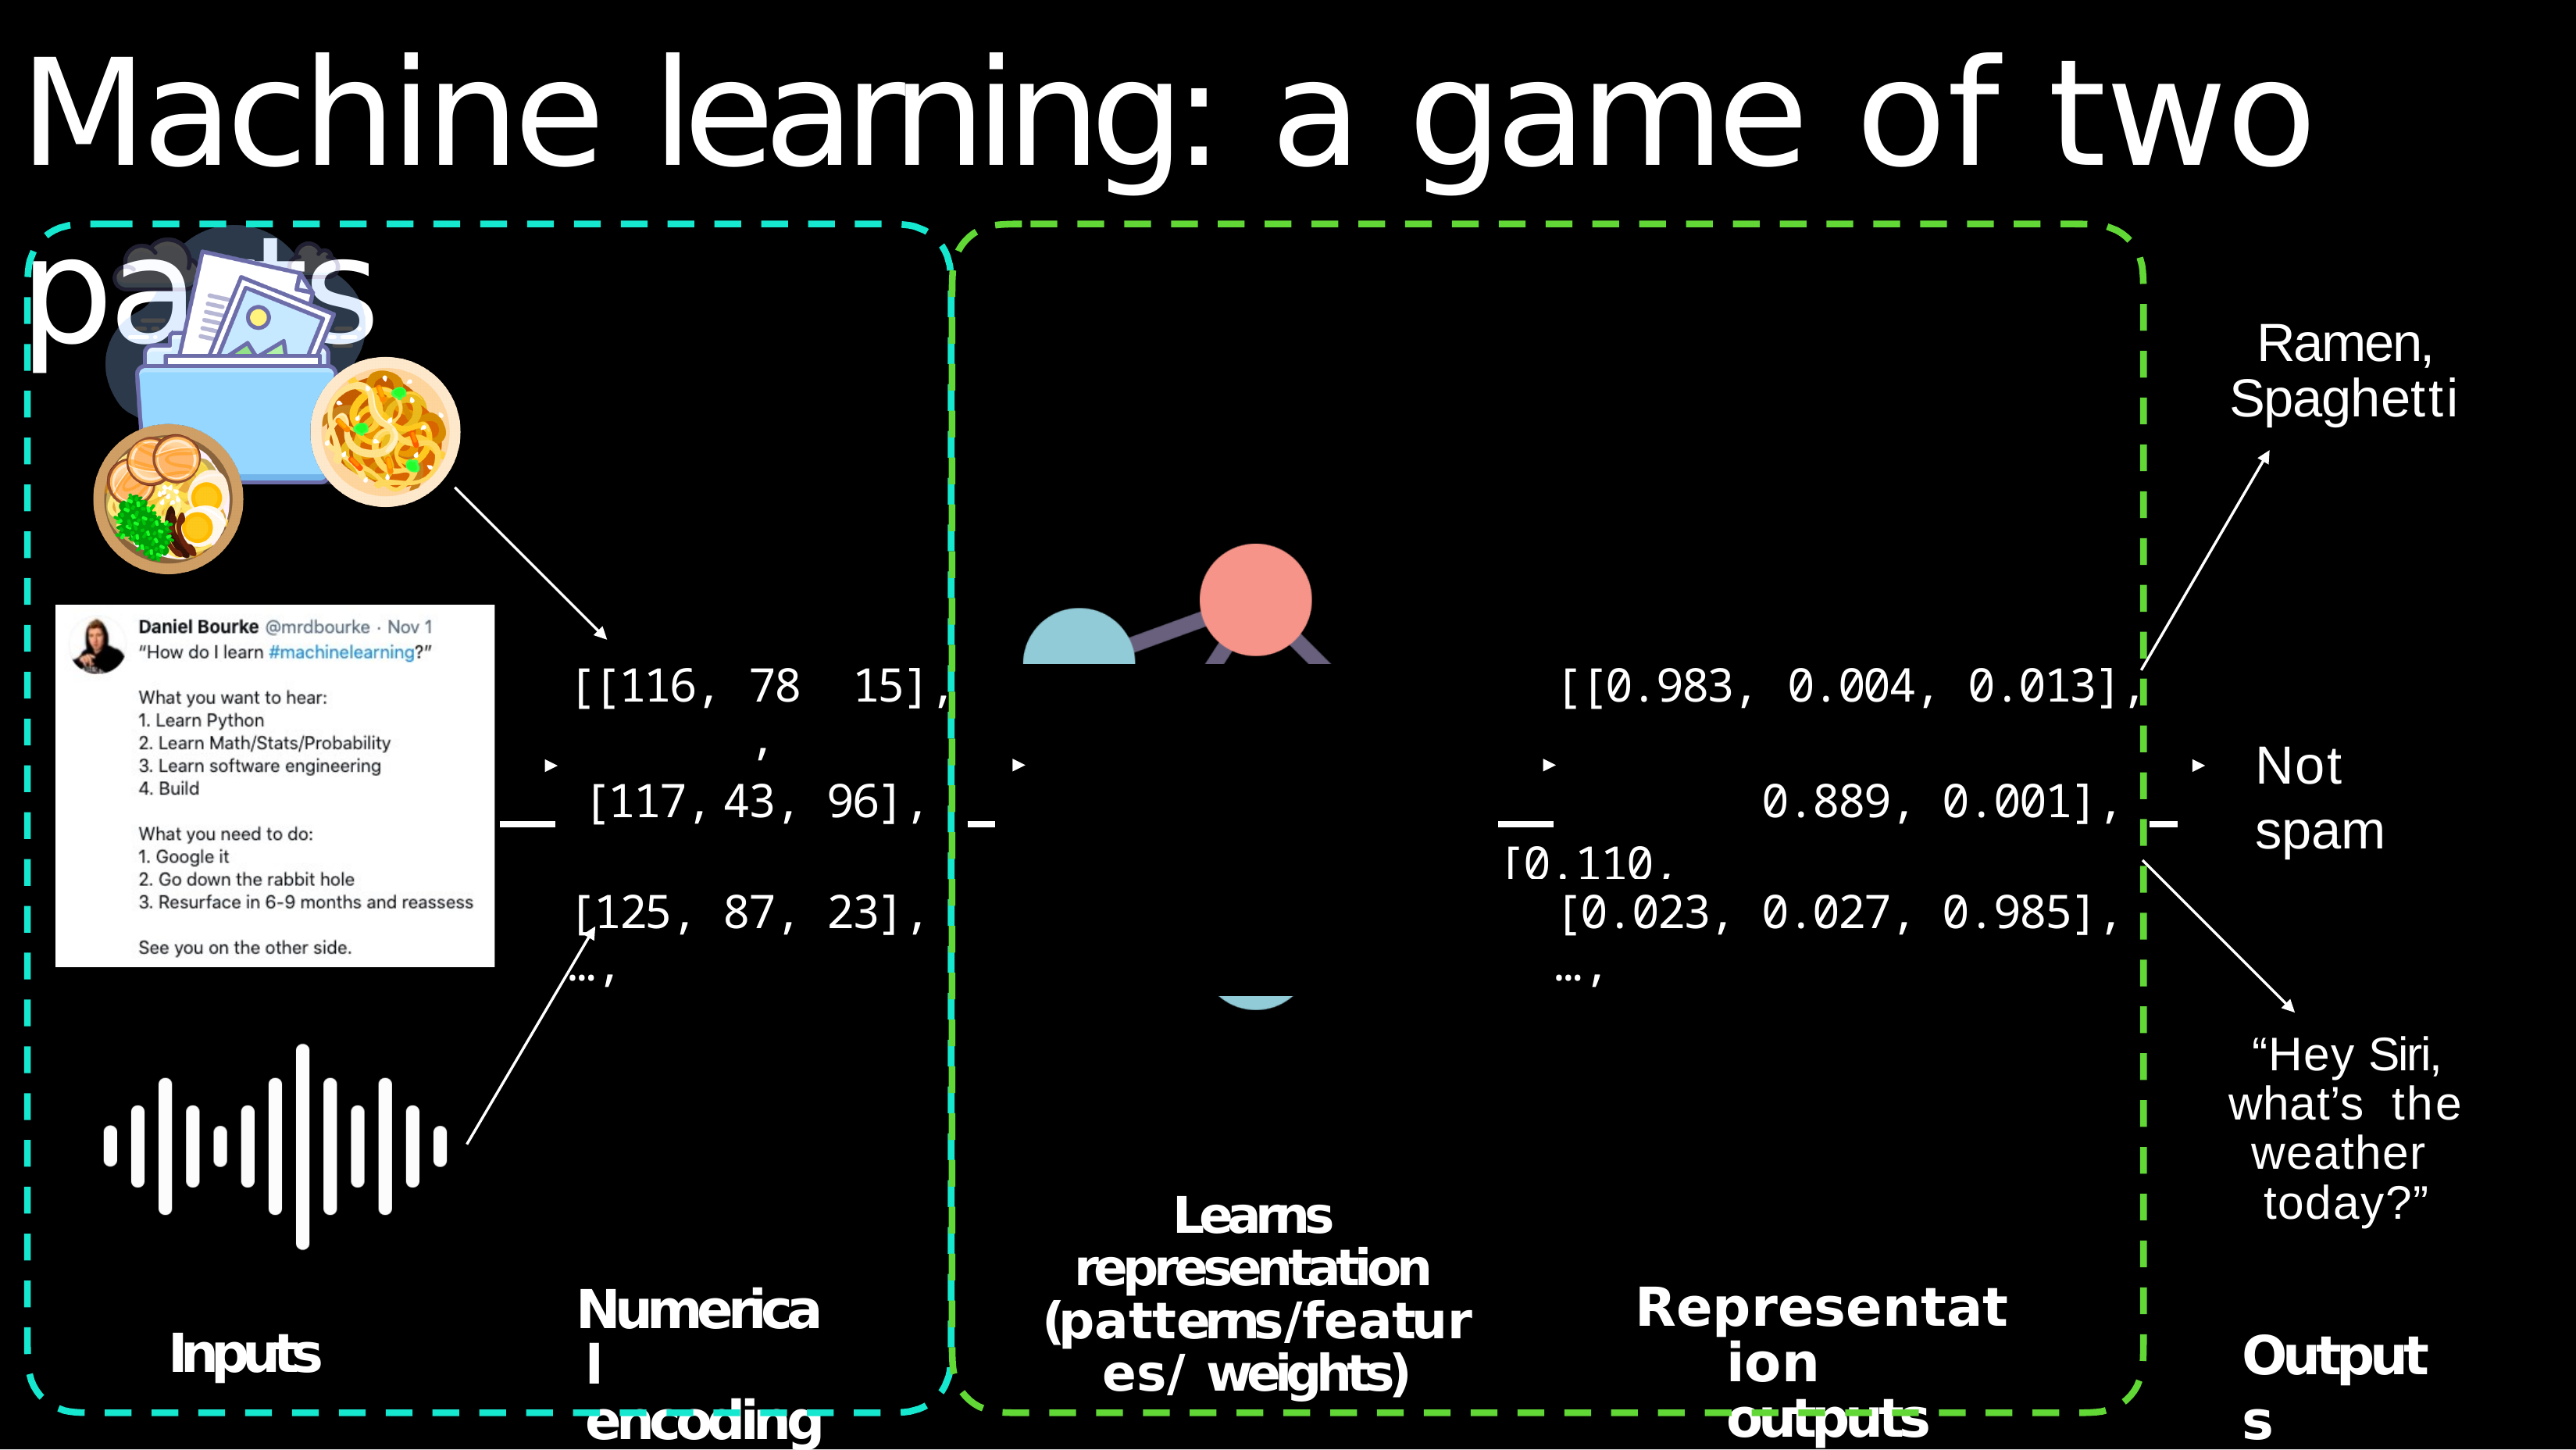

# Machine learning: a game of two parts

Ramen,  Spaghetti

| [[116, | 78, | 15], |  | [[0.983, | 0.004, | 0.013], |  |
| --- | --- | --- | --- | --- | --- | --- | --- |
| [117, | 43, | 96], |  | [0.110, | 0.889, | 0.001], |  |
| [125, | 87, | 23], |  | [0.023, | 0.027, | 0.985], |  |
| …, |  |  |  | …, |  |  |  |
Not spam
“Hey Siri, what’s  the weather  today?”
Learns  representation  (patterns/features/  weights)
Representation  outputs
Numerical  encoding
Inputs
Outputs